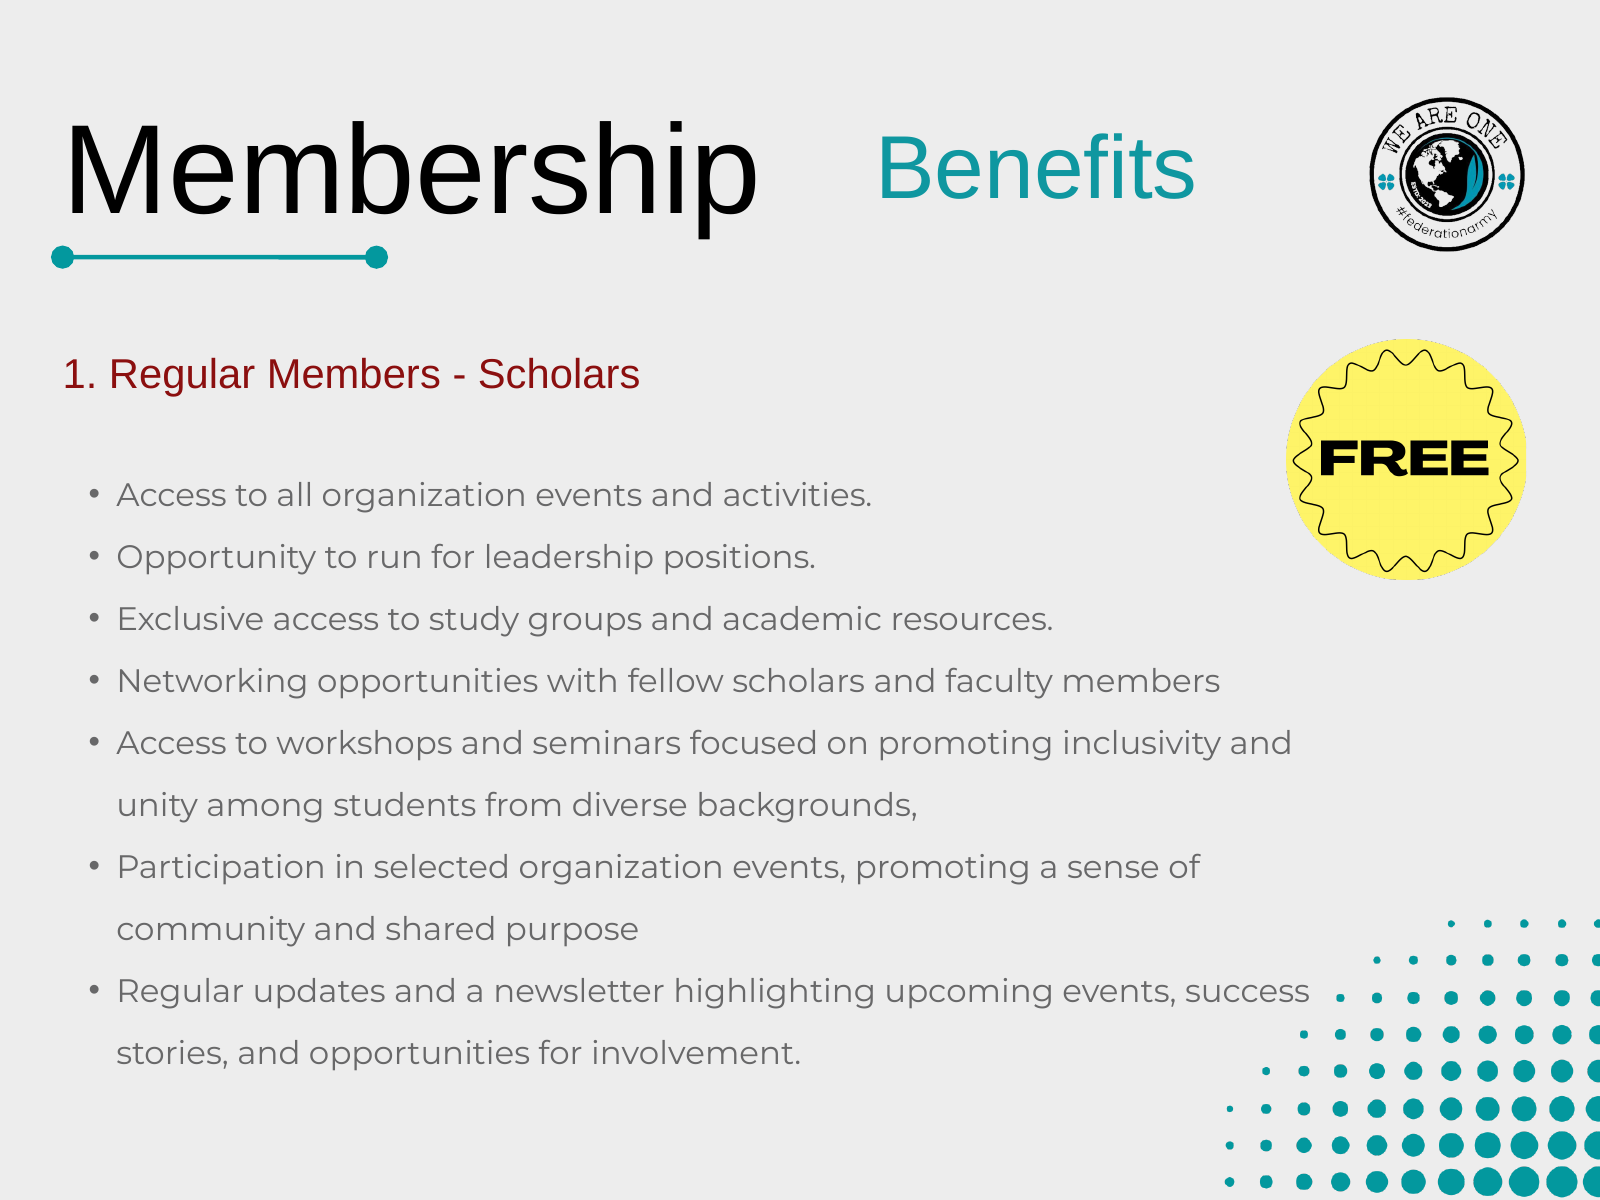

Membership
Benefits

1. Regular Members - Scholars

Access to all organization events and activities.
Opportunity to run for leadership positions.
Exclusive access to study groups and academic resources.
Networking opportunities with fellow scholars and faculty members
Access to workshops and seminars focused on promoting inclusivity and unity among students from diverse backgrounds,
Participation in selected organization events, promoting a sense of community and shared purpose
Regular updates and a newsletter highlighting upcoming events, success stories, and opportunities for involvement.